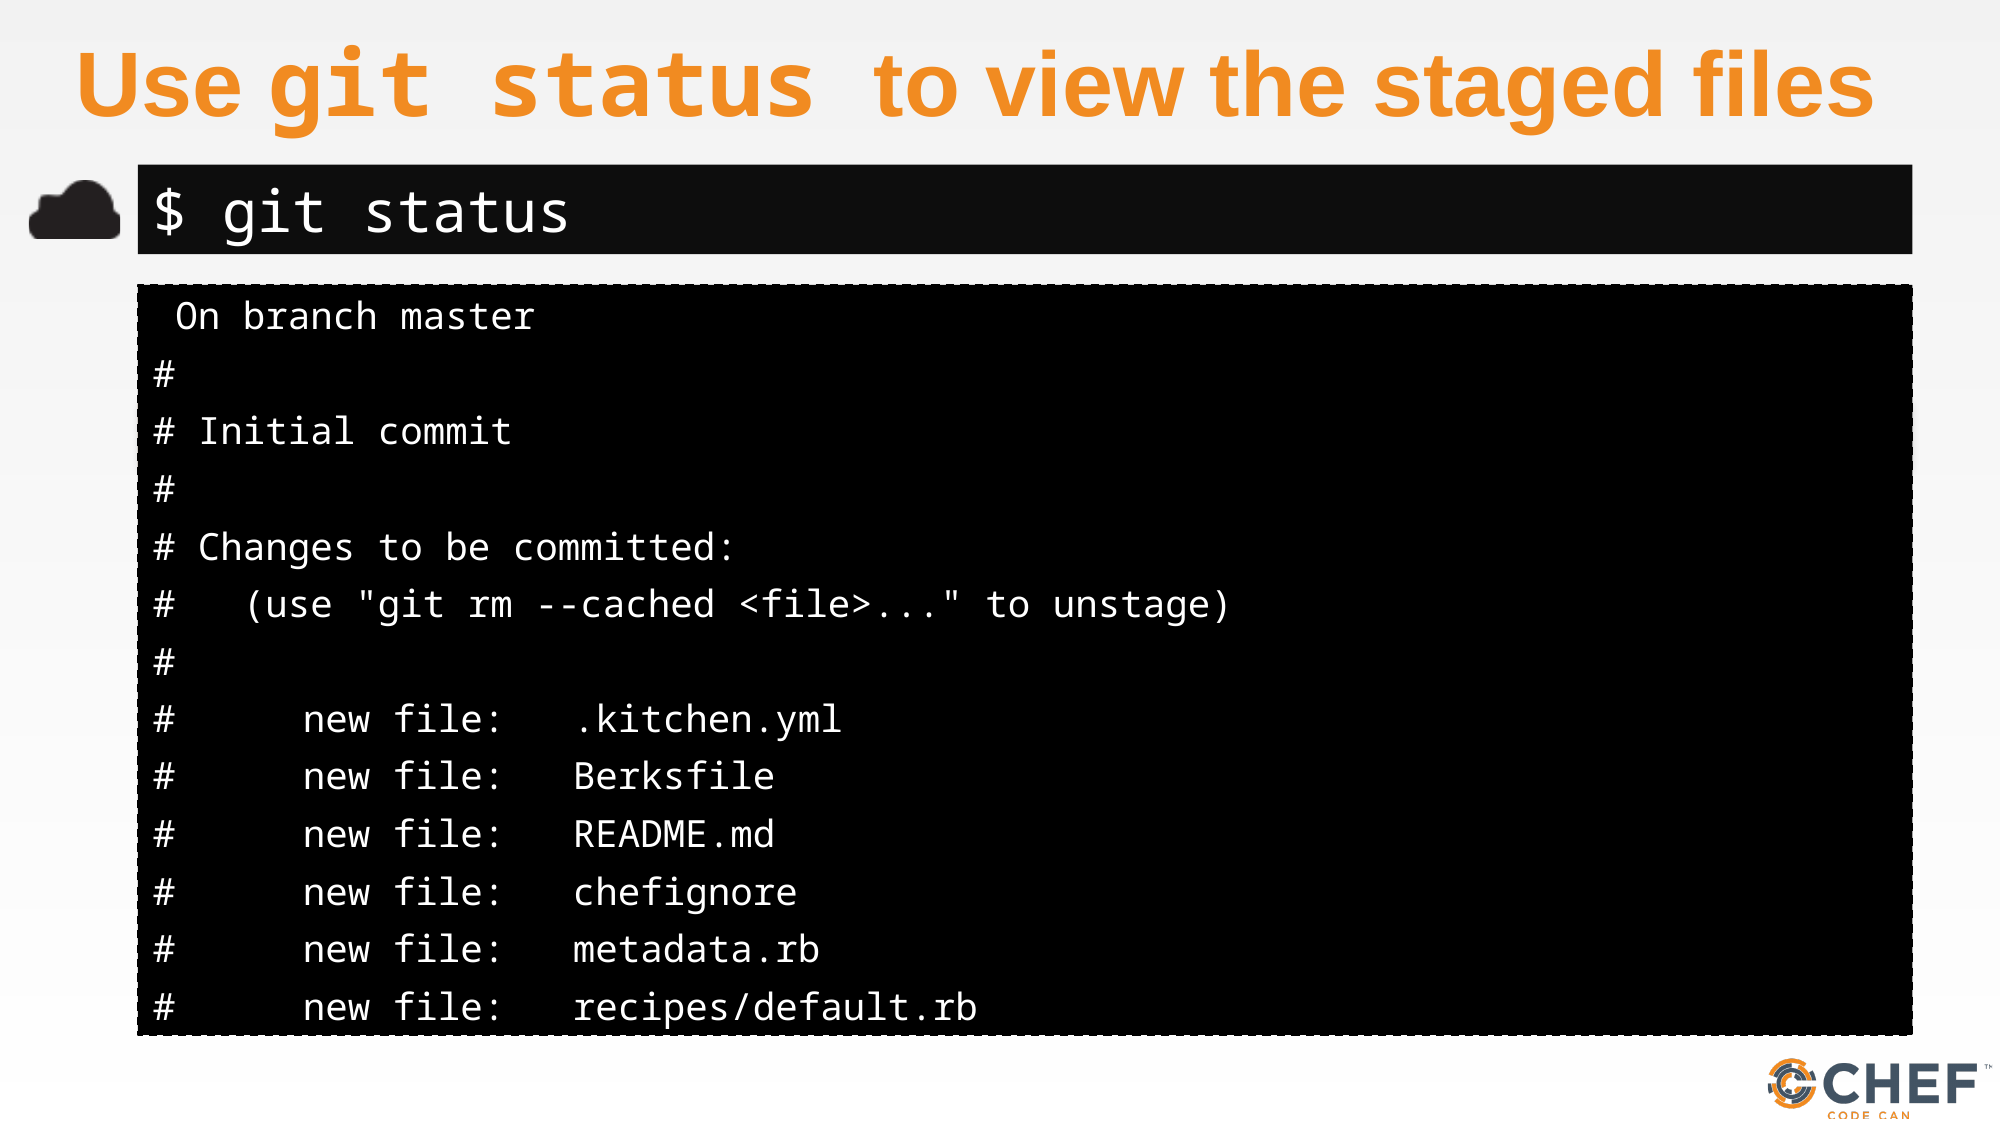

# Use git status to view the staged files
$ git status
 On branch master
#
# Initial commit
#
# Changes to be committed:
#   (use "git rm --cached <file>..." to unstage)
#
#	new file:   .kitchen.yml
#	new file:   Berksfile
#	new file:   README.md
#	new file:   chefignore
#	new file:   metadata.rb
#	new file:   recipes/default.rb